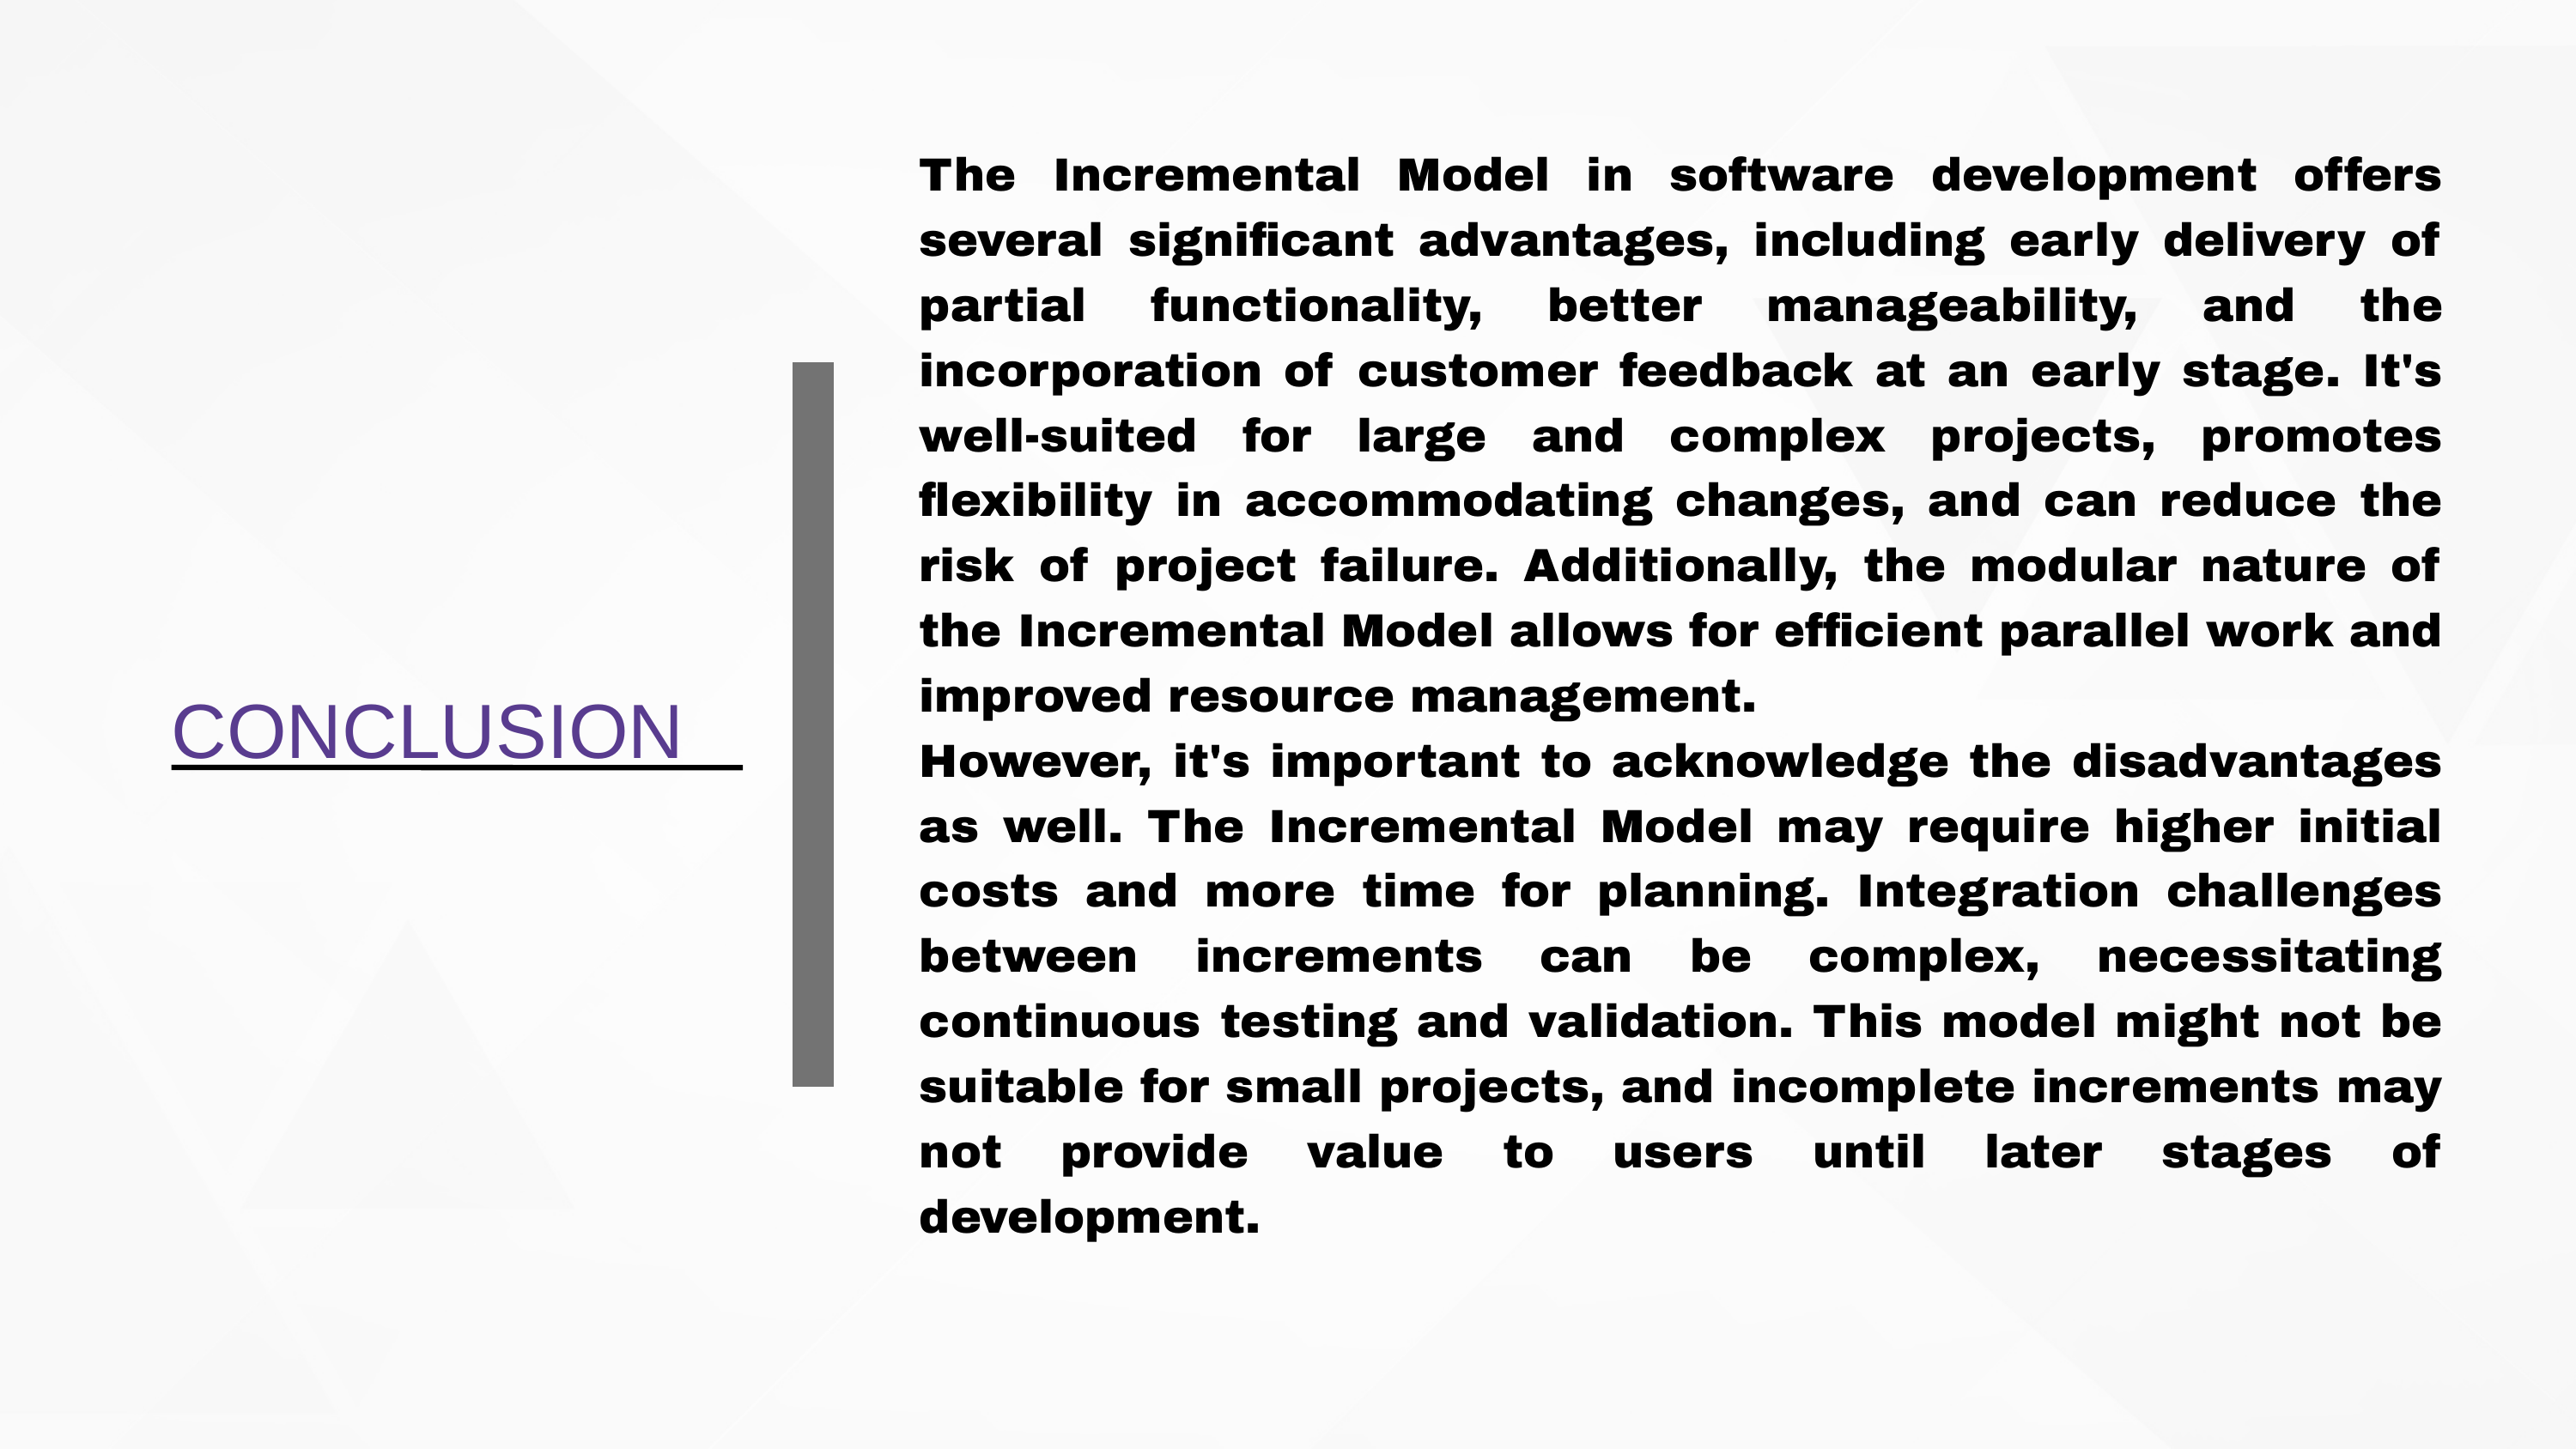

The Incremental Model in software development offers several significant advantages, including early delivery of partial functionality, better manageability, and the incorporation of customer feedback at an early stage. It's well-suited for large and complex projects, promotes flexibility in accommodating changes, and can reduce the risk of project failure. Additionally, the modular nature of the Incremental Model allows for efficient parallel work and improved resource management.
However, it's important to acknowledge the disadvantages as well. The Incremental Model may require higher initial costs and more time for planning. Integration challenges between increments can be complex, necessitating continuous testing and validation. This model might not be suitable for small projects, and incomplete increments may not provide value to users until later stages of development.

CONCLUSION